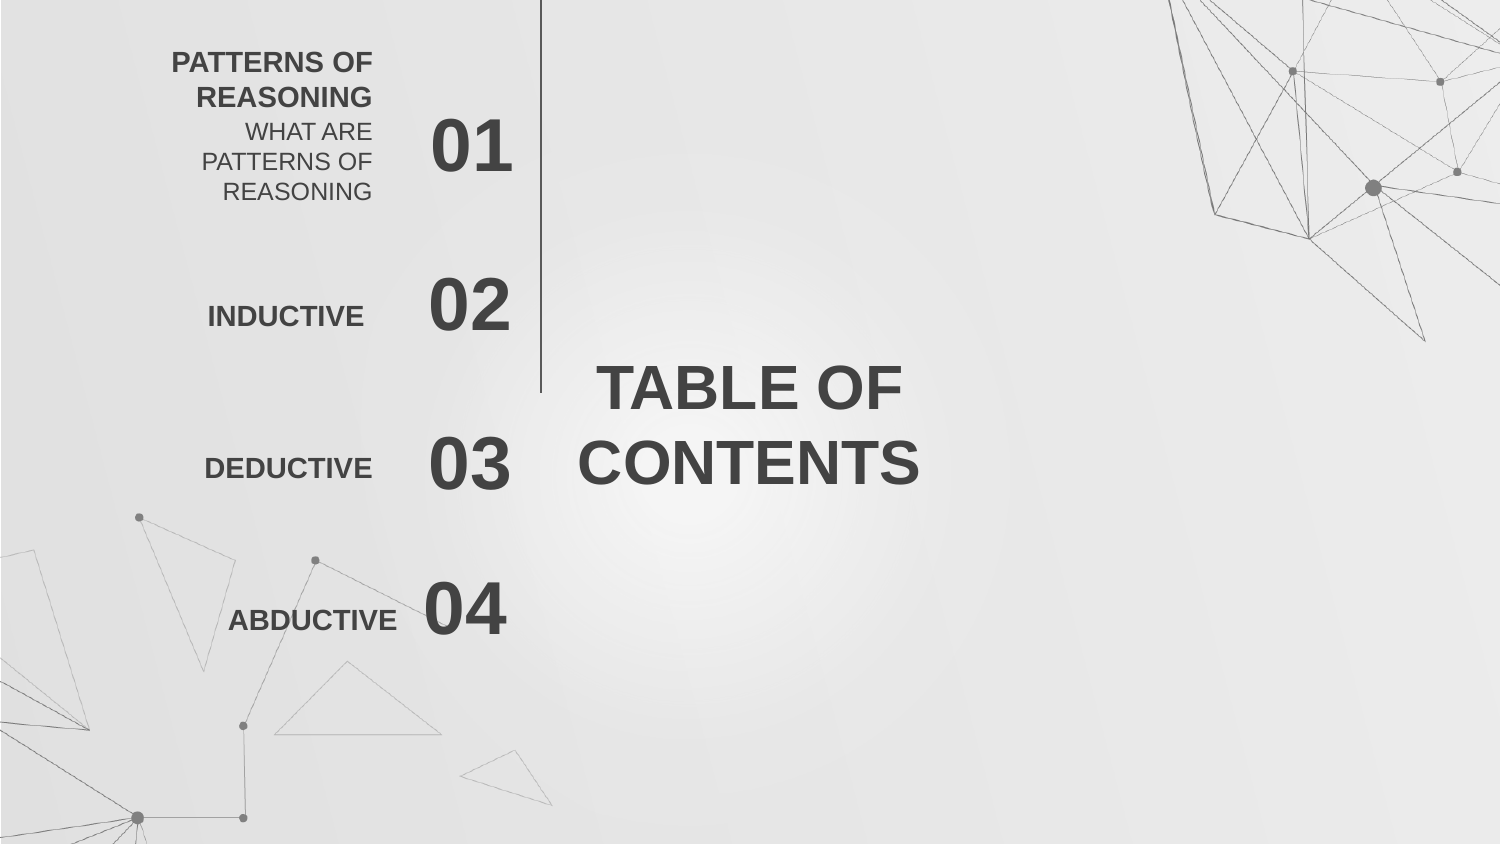

PATTERNS OF REASONING
01
WHAT ARE PATTERNS OF REASONING

02
INDUCTIVE
# TABLE OF CONTENTS
DEDUCTIVE
03
 04
   ABDUCTIVE